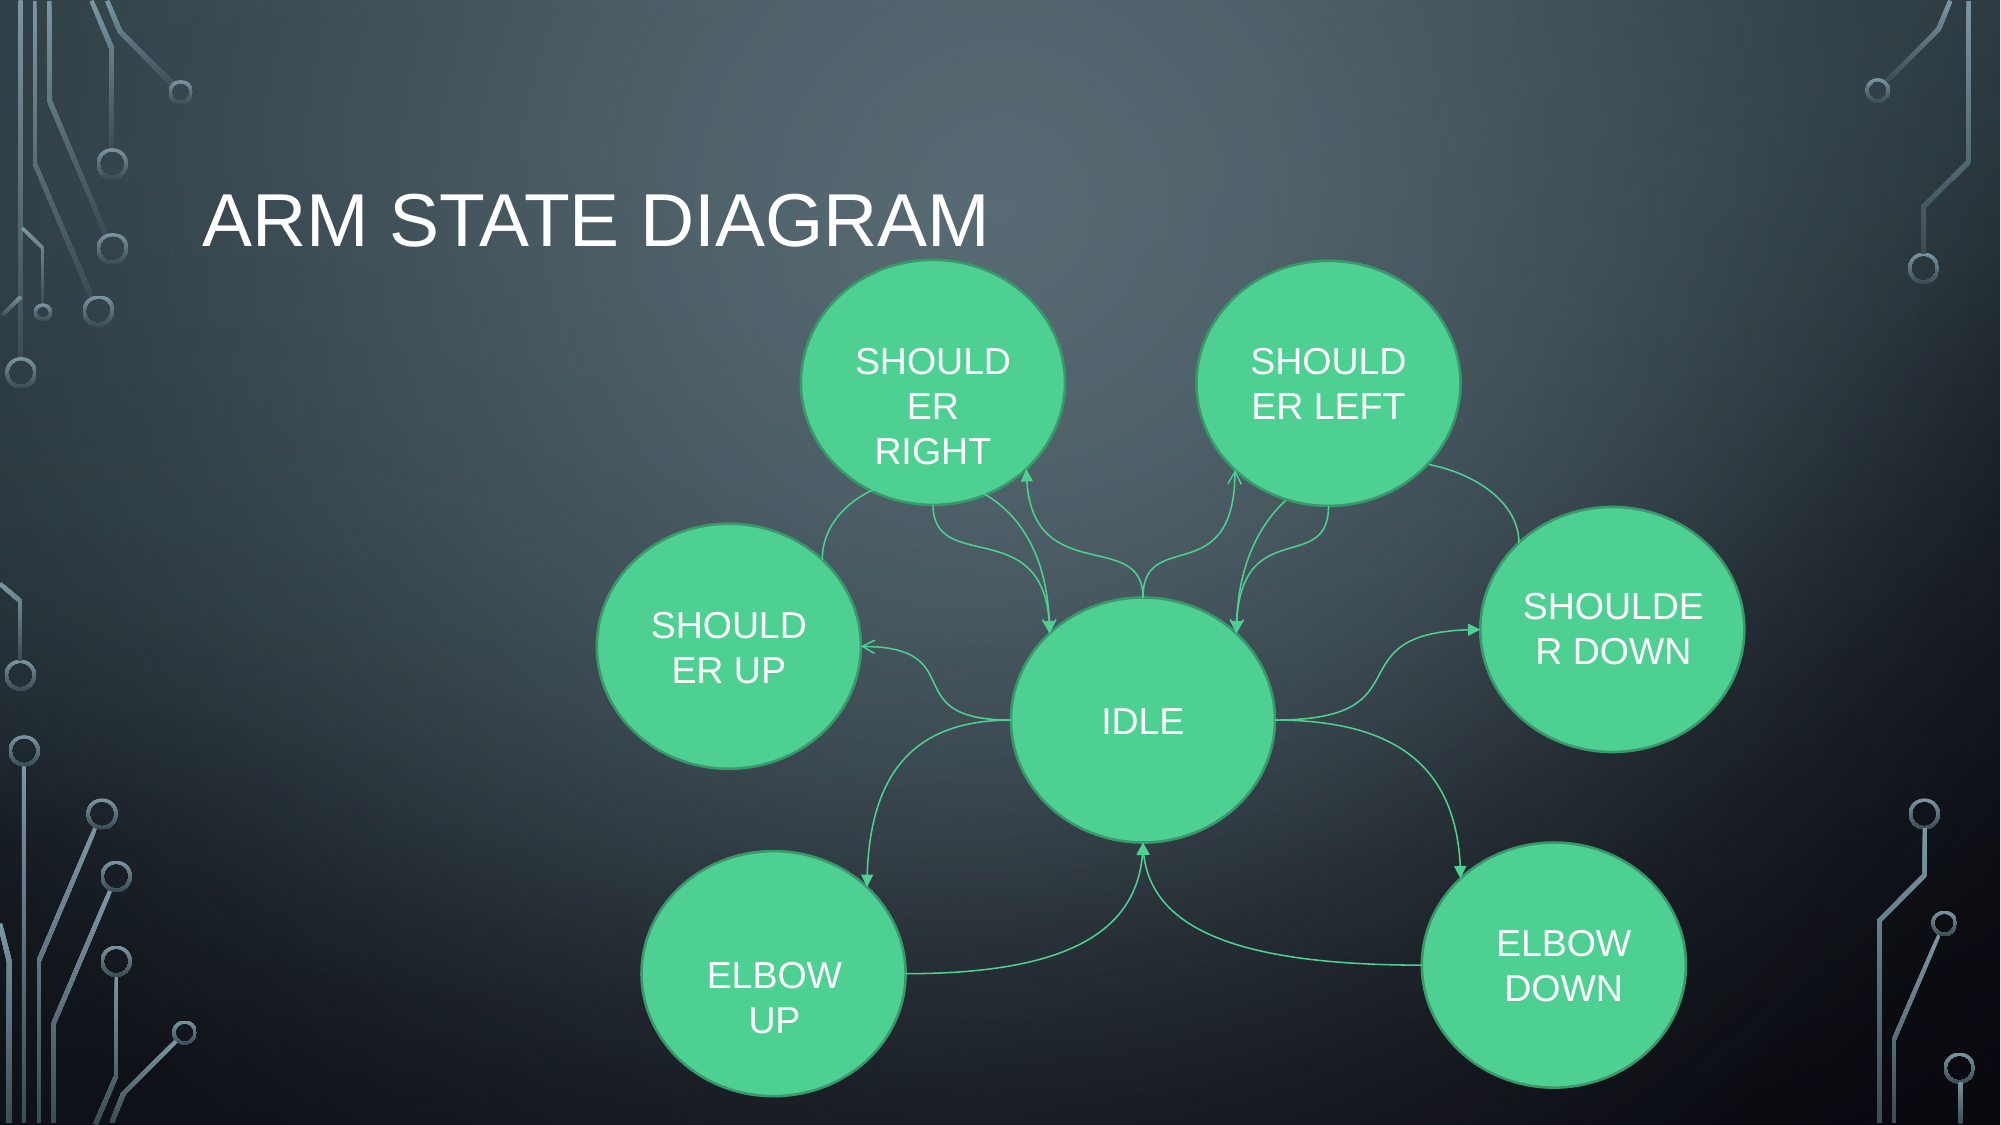

# ARM state diagram

SHOULDER RIGHT

SHOULDER LEFT

SHOULDER DOWN

SHOULDER UP

IDLE

ELBOW DOWN

ELBOW UP